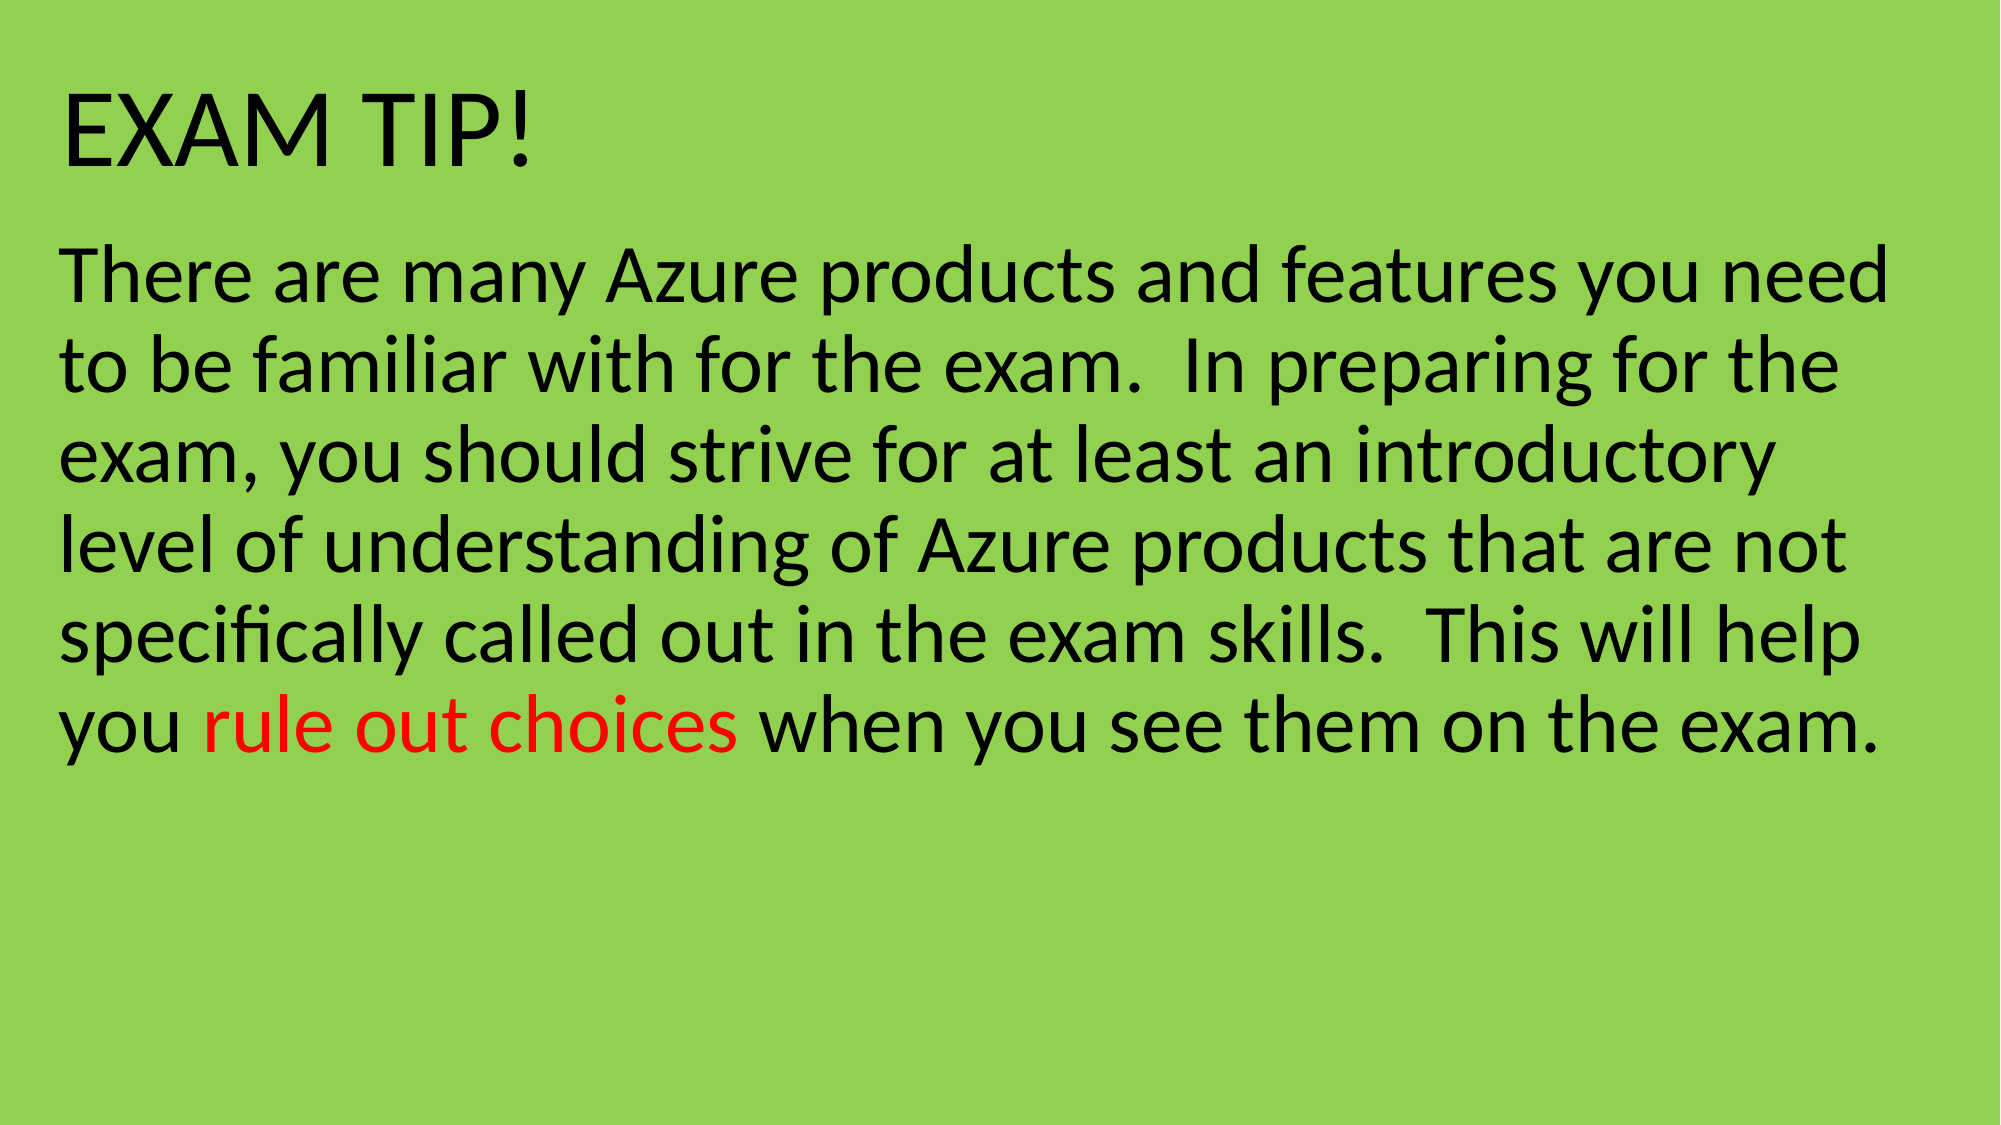

#
There are many Azure products and features you need to be familiar with for the exam.  In preparing for the exam, you should strive for at least an introductory level of understanding of Azure products that are not specifically called out in the exam skills.  This will help you rule out choices when you see them on the exam.